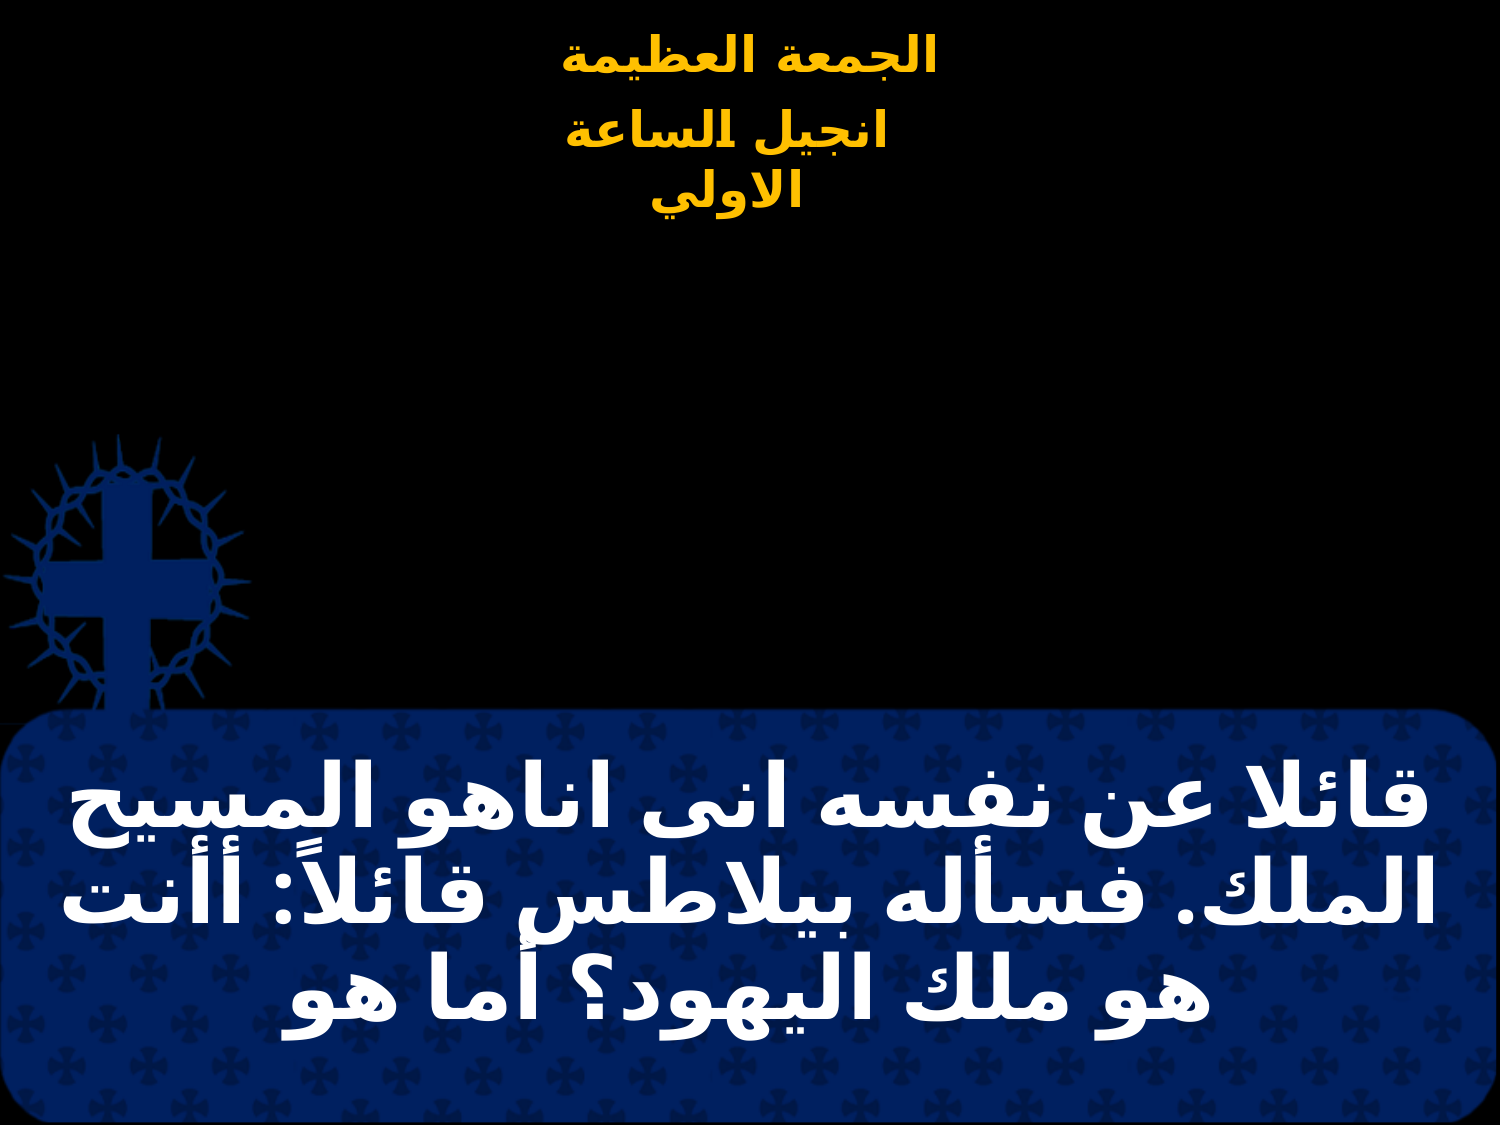

# قائلا عن نفسه انى اناهو المسيح الملك. فسأله بيلاطس قائلاً: أأنت هو ملك اليهود؟ أما هو